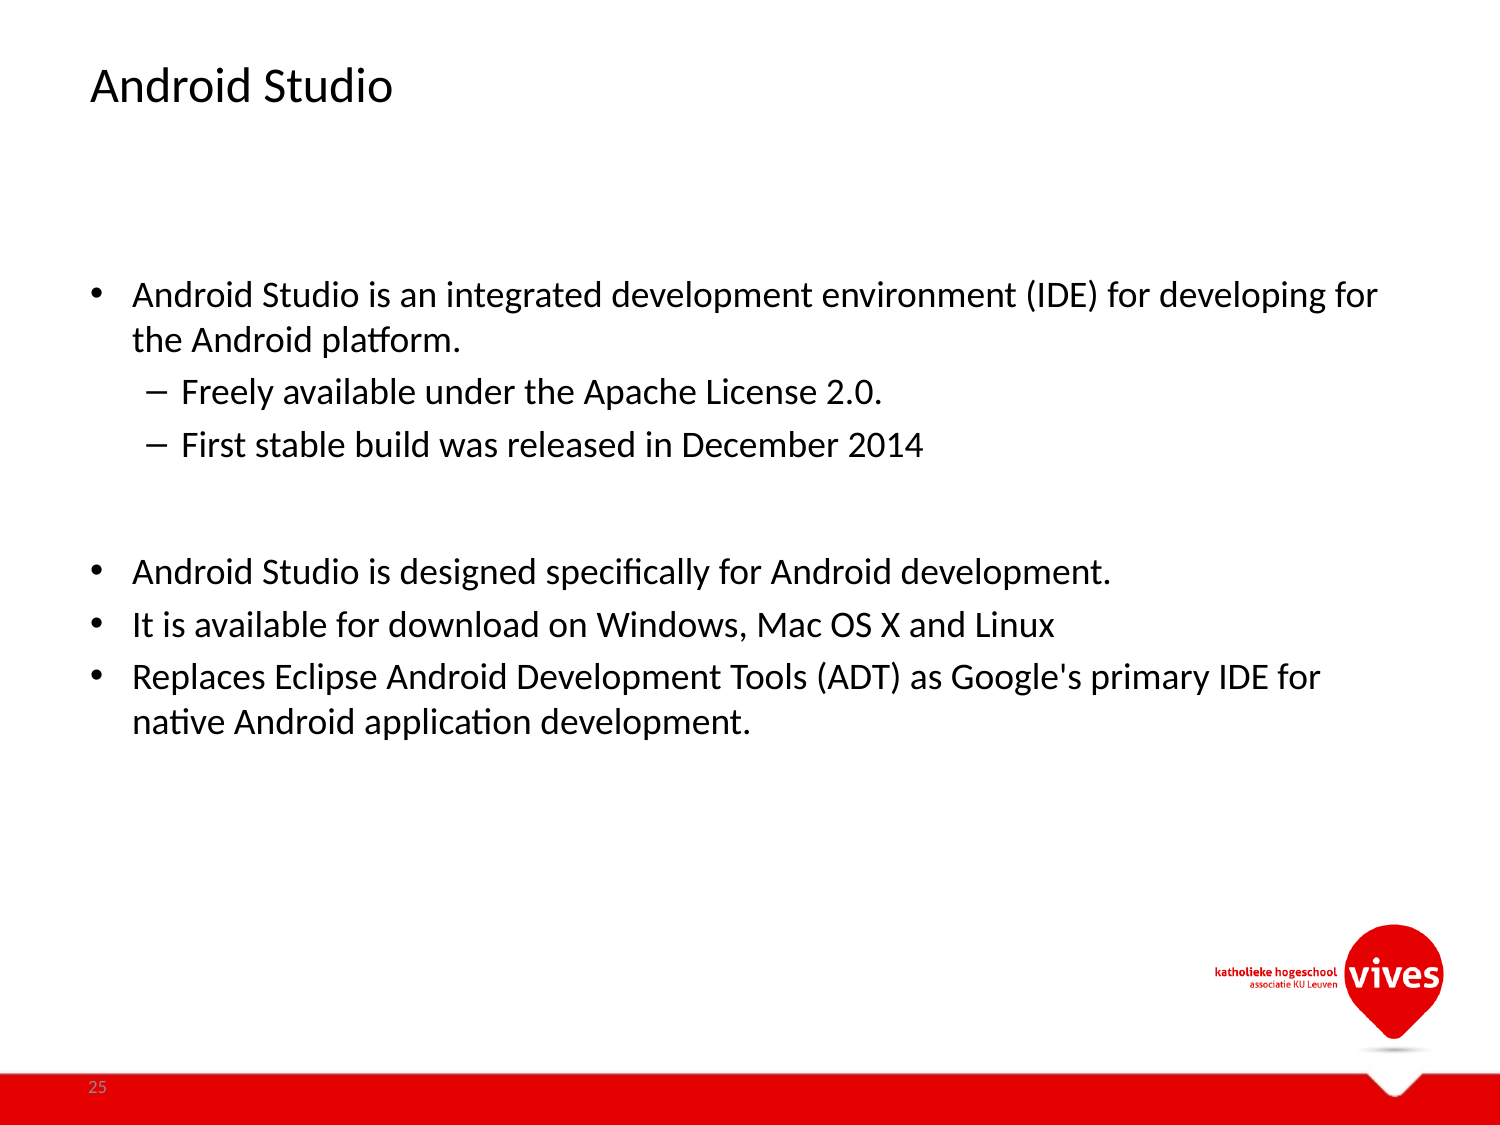

# Android Studio
Android Studio is an integrated development environment (IDE) for developing for the Android platform.
Freely available under the Apache License 2.0.
First stable build was released in December 2014

Android Studio is designed specifically for Android development.
It is available for download on Windows, Mac OS X and Linux
Replaces Eclipse Android Development Tools (ADT) as Google's primary IDE for native Android application development.
25